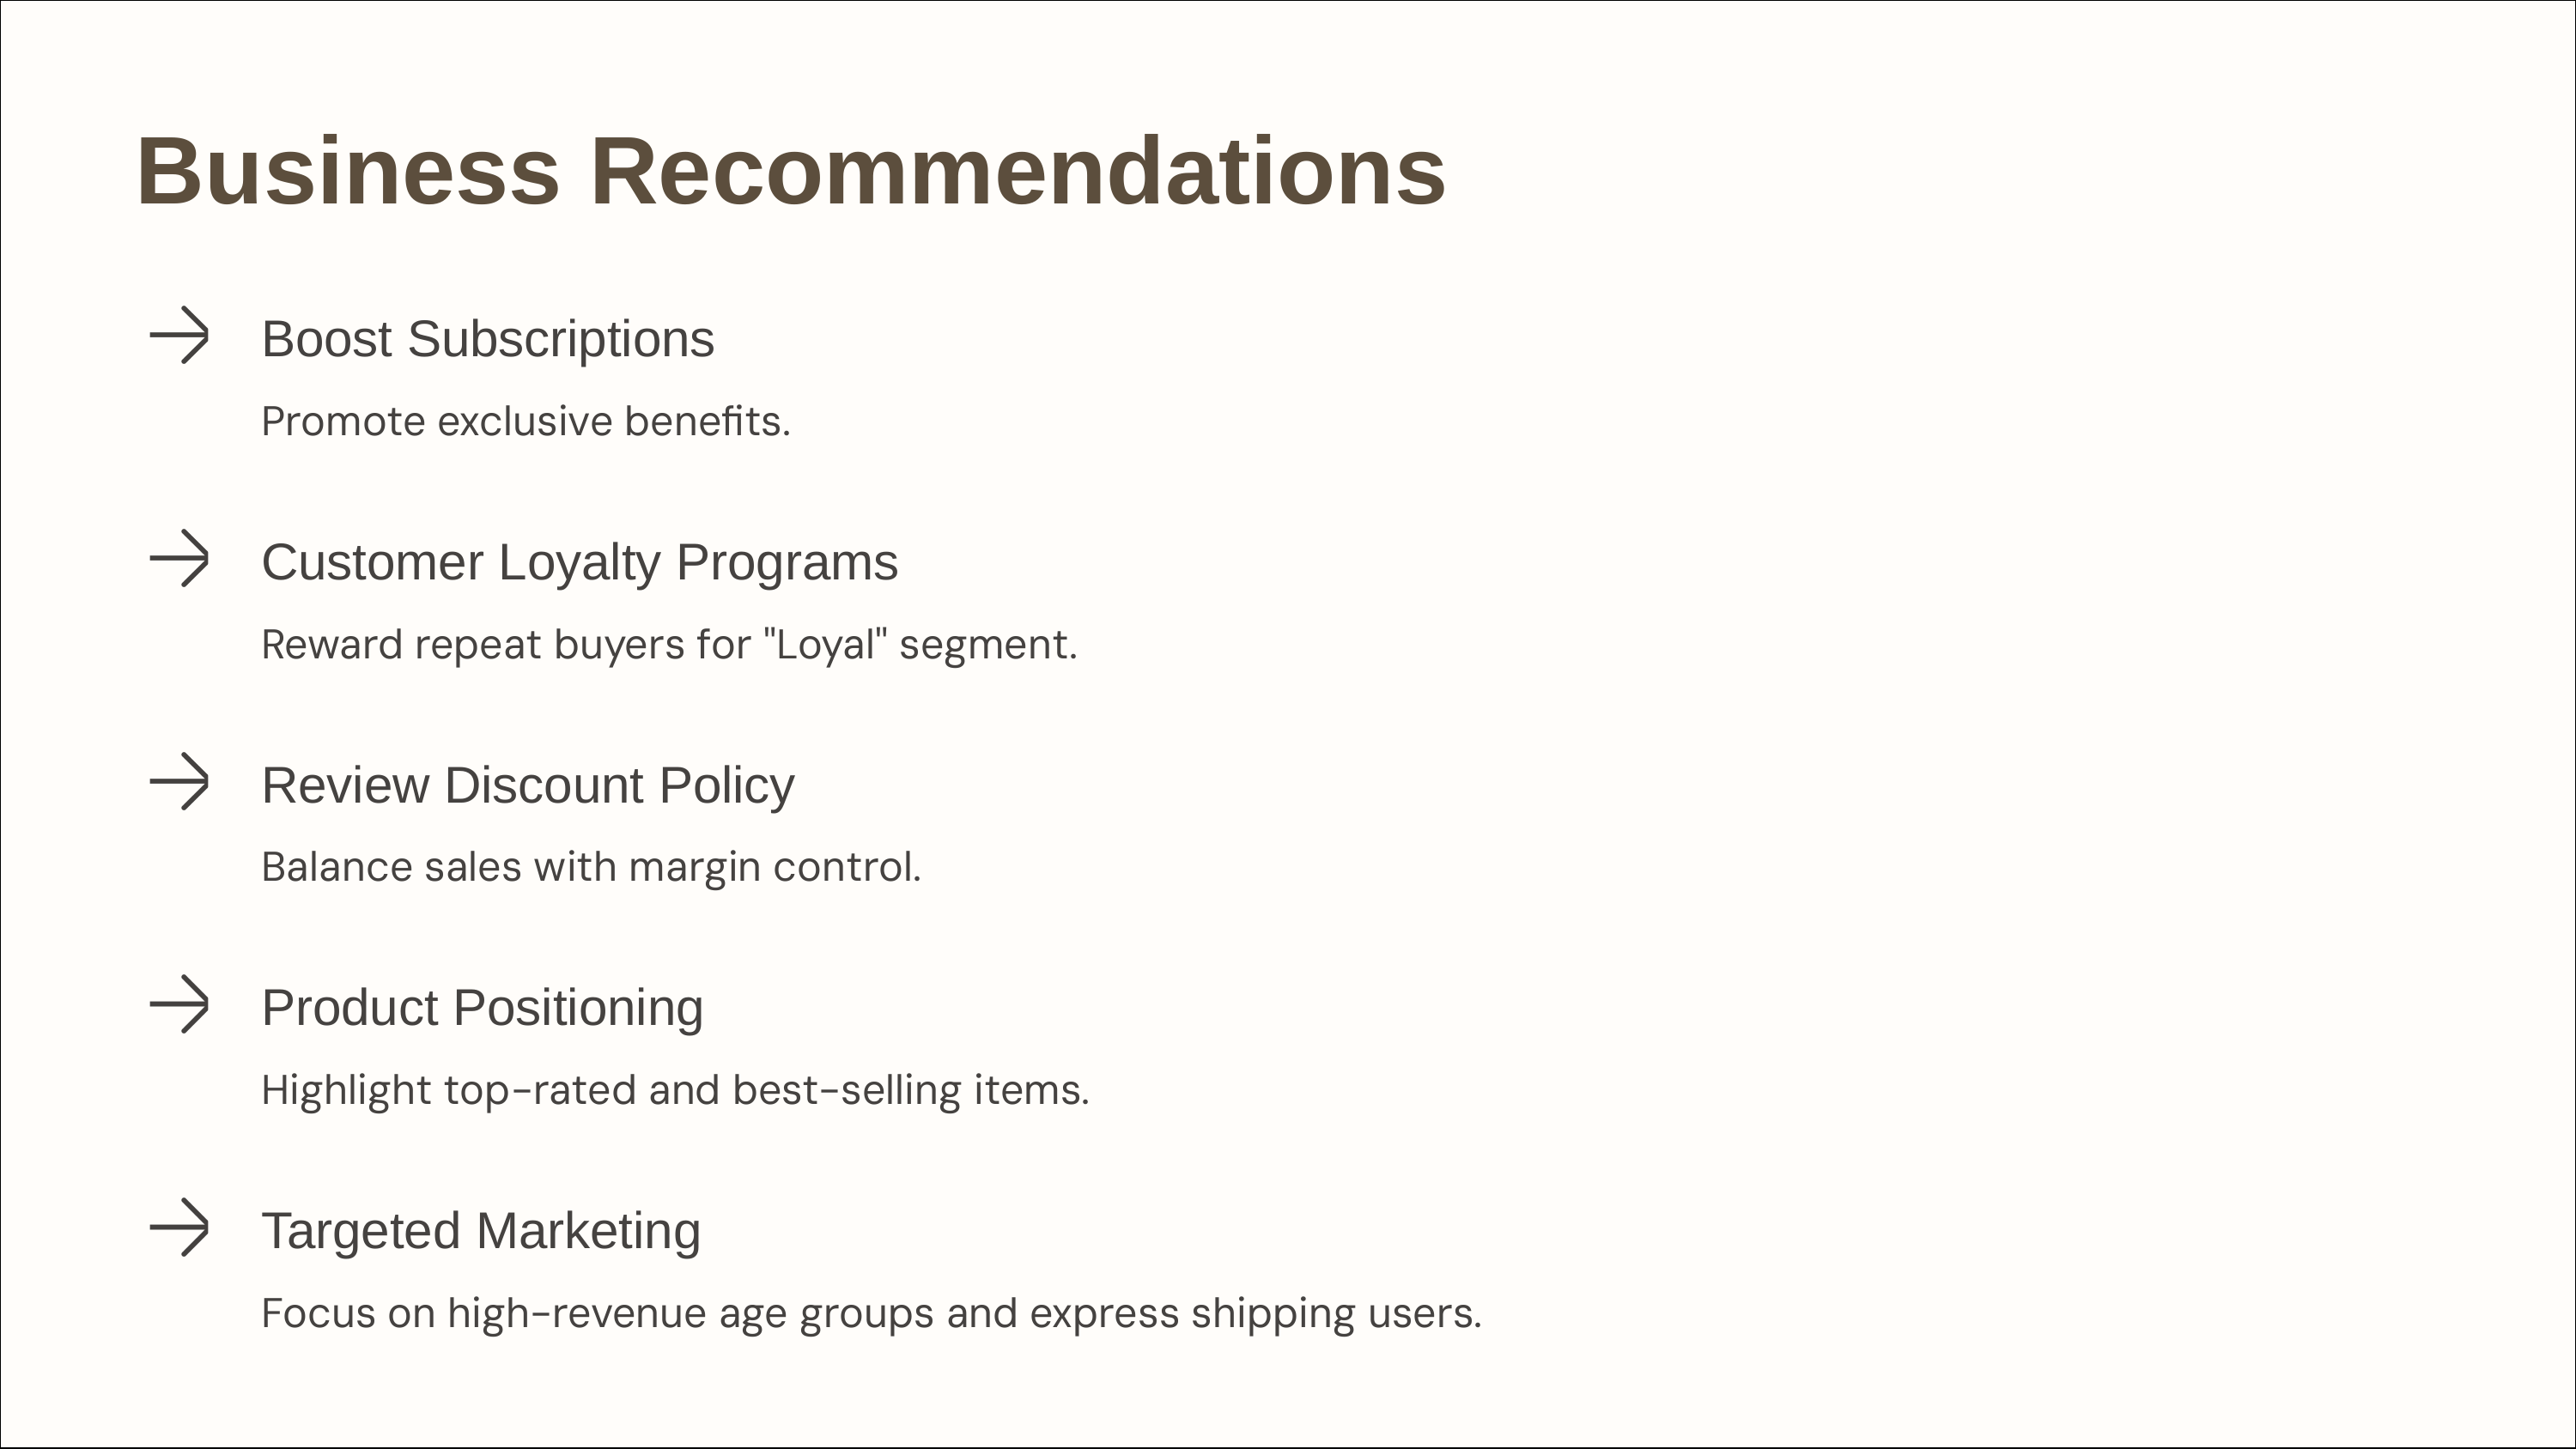

Business Recommendations
Boost Subscriptions

Promote exclusive benefits.
Customer Loyalty Programs

Reward repeat buyers for "Loyal" segment.
Review Discount Policy

Balance sales with margin control.
Product Positioning

Highlight top-rated and best-selling items.
Targeted Marketing

Focus on high-revenue age groups and express shipping users.